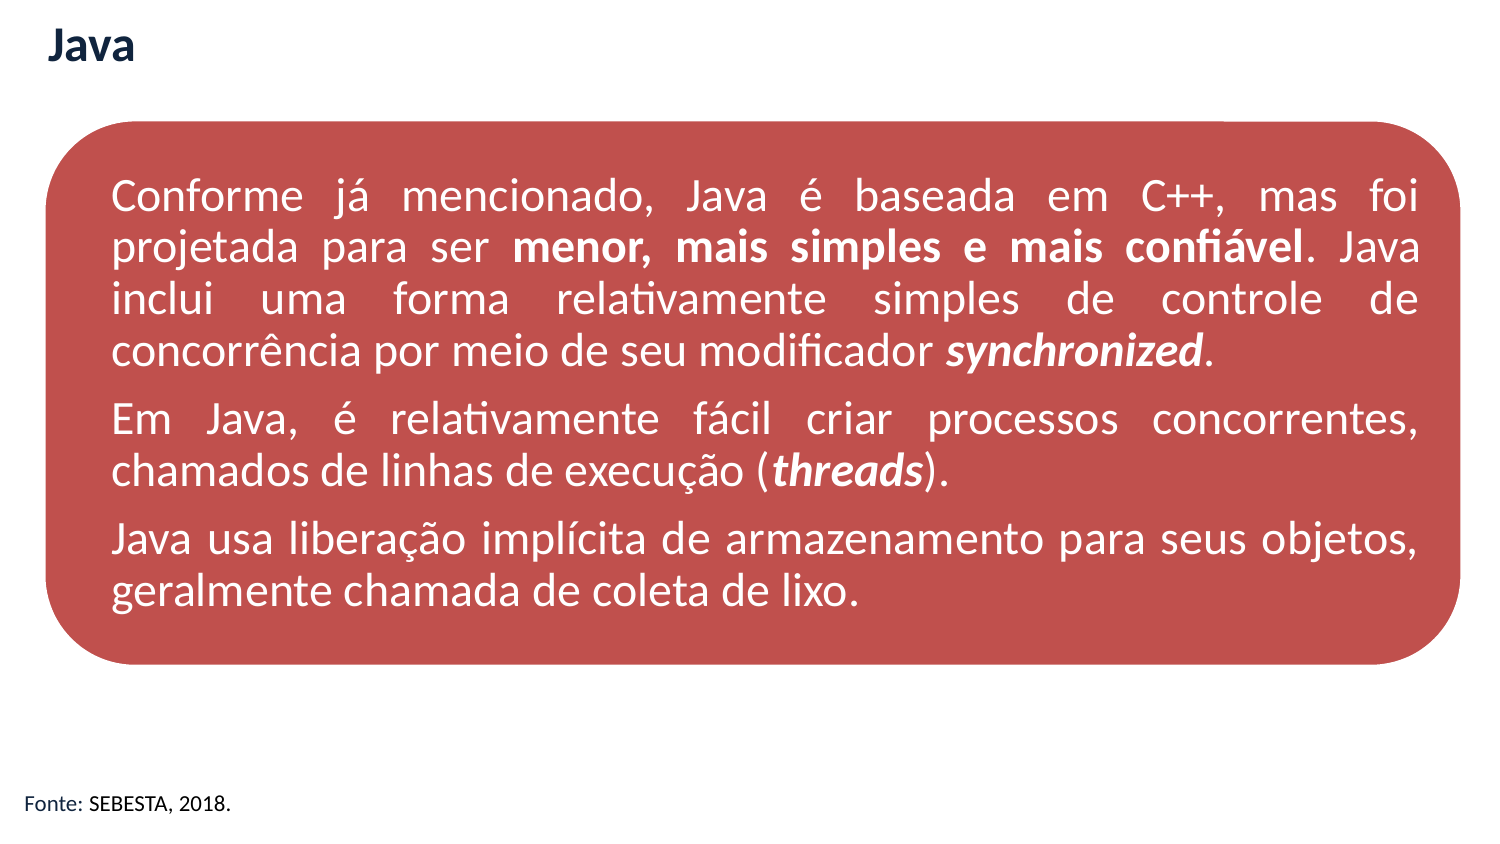

Java
Conforme já mencionado, Java é baseada em C++, mas foi projetada para ser menor, mais simples e mais confiável. Java inclui uma forma relativamente simples de controle de concorrência por meio de seu modificador synchronized.
Em Java, é relativamente fácil criar processos concorrentes, chamados de linhas de execução (threads).
Java usa liberação implícita de armazenamento para seus objetos, geralmente chamada de coleta de lixo.
Fonte: SEBESTA, 2018.